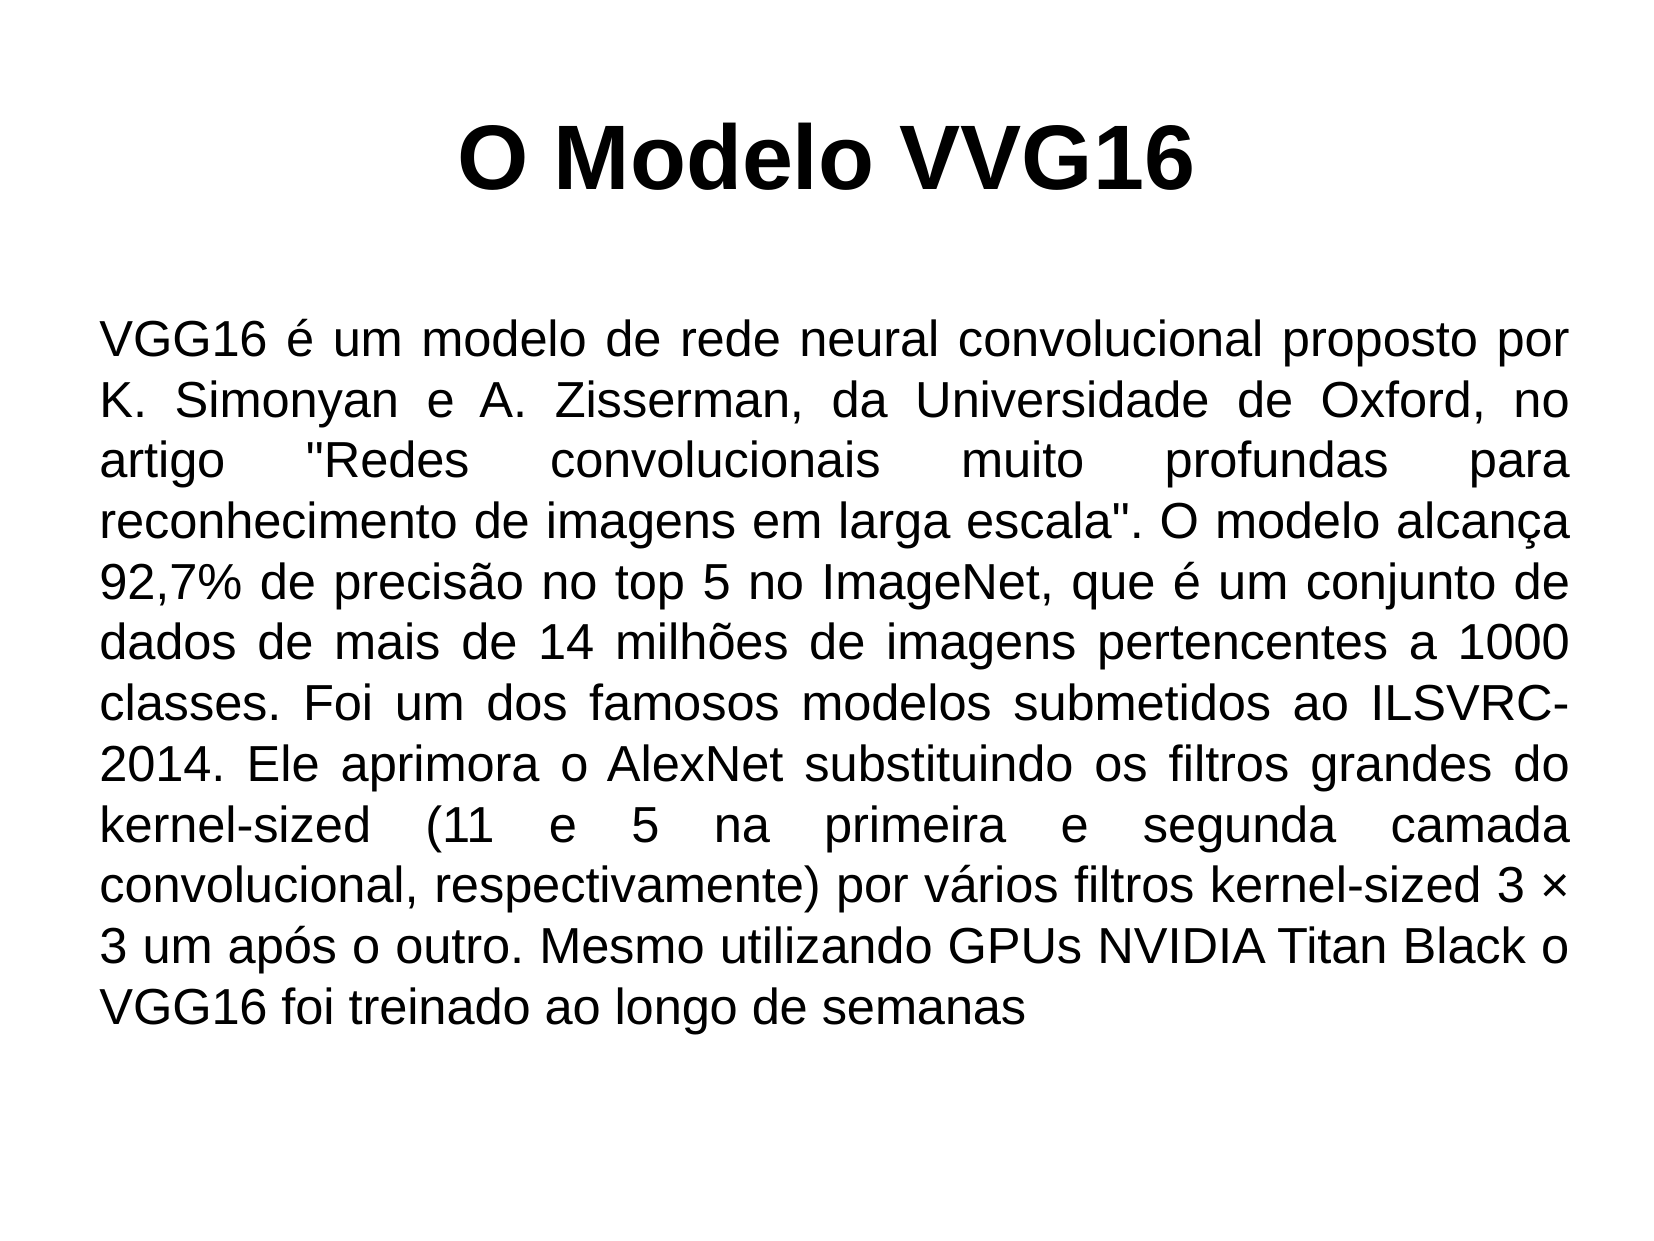

O Modelo VVG16

VGG16 é um modelo de rede neural convolucional proposto por K. Simonyan e A. Zisserman, da Universidade de Oxford, no artigo "Redes convolucionais muito profundas para reconhecimento de imagens em larga escala". O modelo alcança 92,7% de precisão no top 5 no ImageNet, que é um conjunto de dados de mais de 14 milhões de imagens pertencentes a 1000 classes. Foi um dos famosos modelos submetidos ao ILSVRC-2014. Ele aprimora o AlexNet substituindo os filtros grandes do kernel-sized (11 e 5 na primeira e segunda camada convolucional, respectivamente) por vários filtros kernel-sized 3 × 3 um após o outro. Mesmo utilizando GPUs NVIDIA Titan Black o VGG16 foi treinado ao longo de semanas